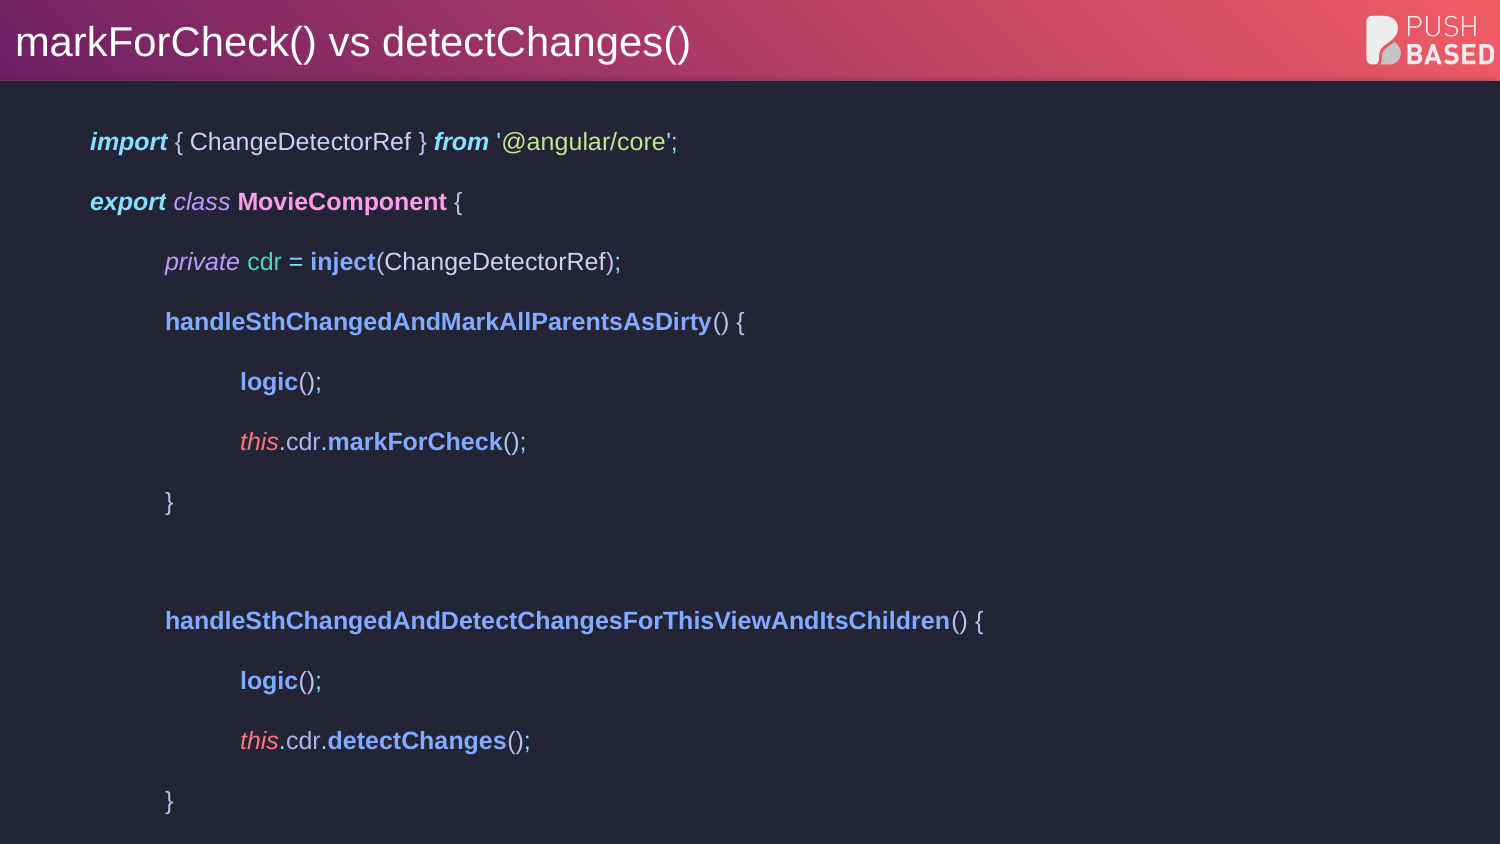

# markForCheck() vs detectChanges()
import { ChangeDetectorRef } from '@angular/core';
export class MovieComponent {
private cdr = inject(ChangeDetectorRef);
handleSthChangedAndMarkAllParentsAsDirty() {
logic();
this.cdr.markForCheck();
}

handleSthChangedAndDetectChangesForThisViewAndItsChildren() {
logic();
this.cdr.detectChanges();
}
}